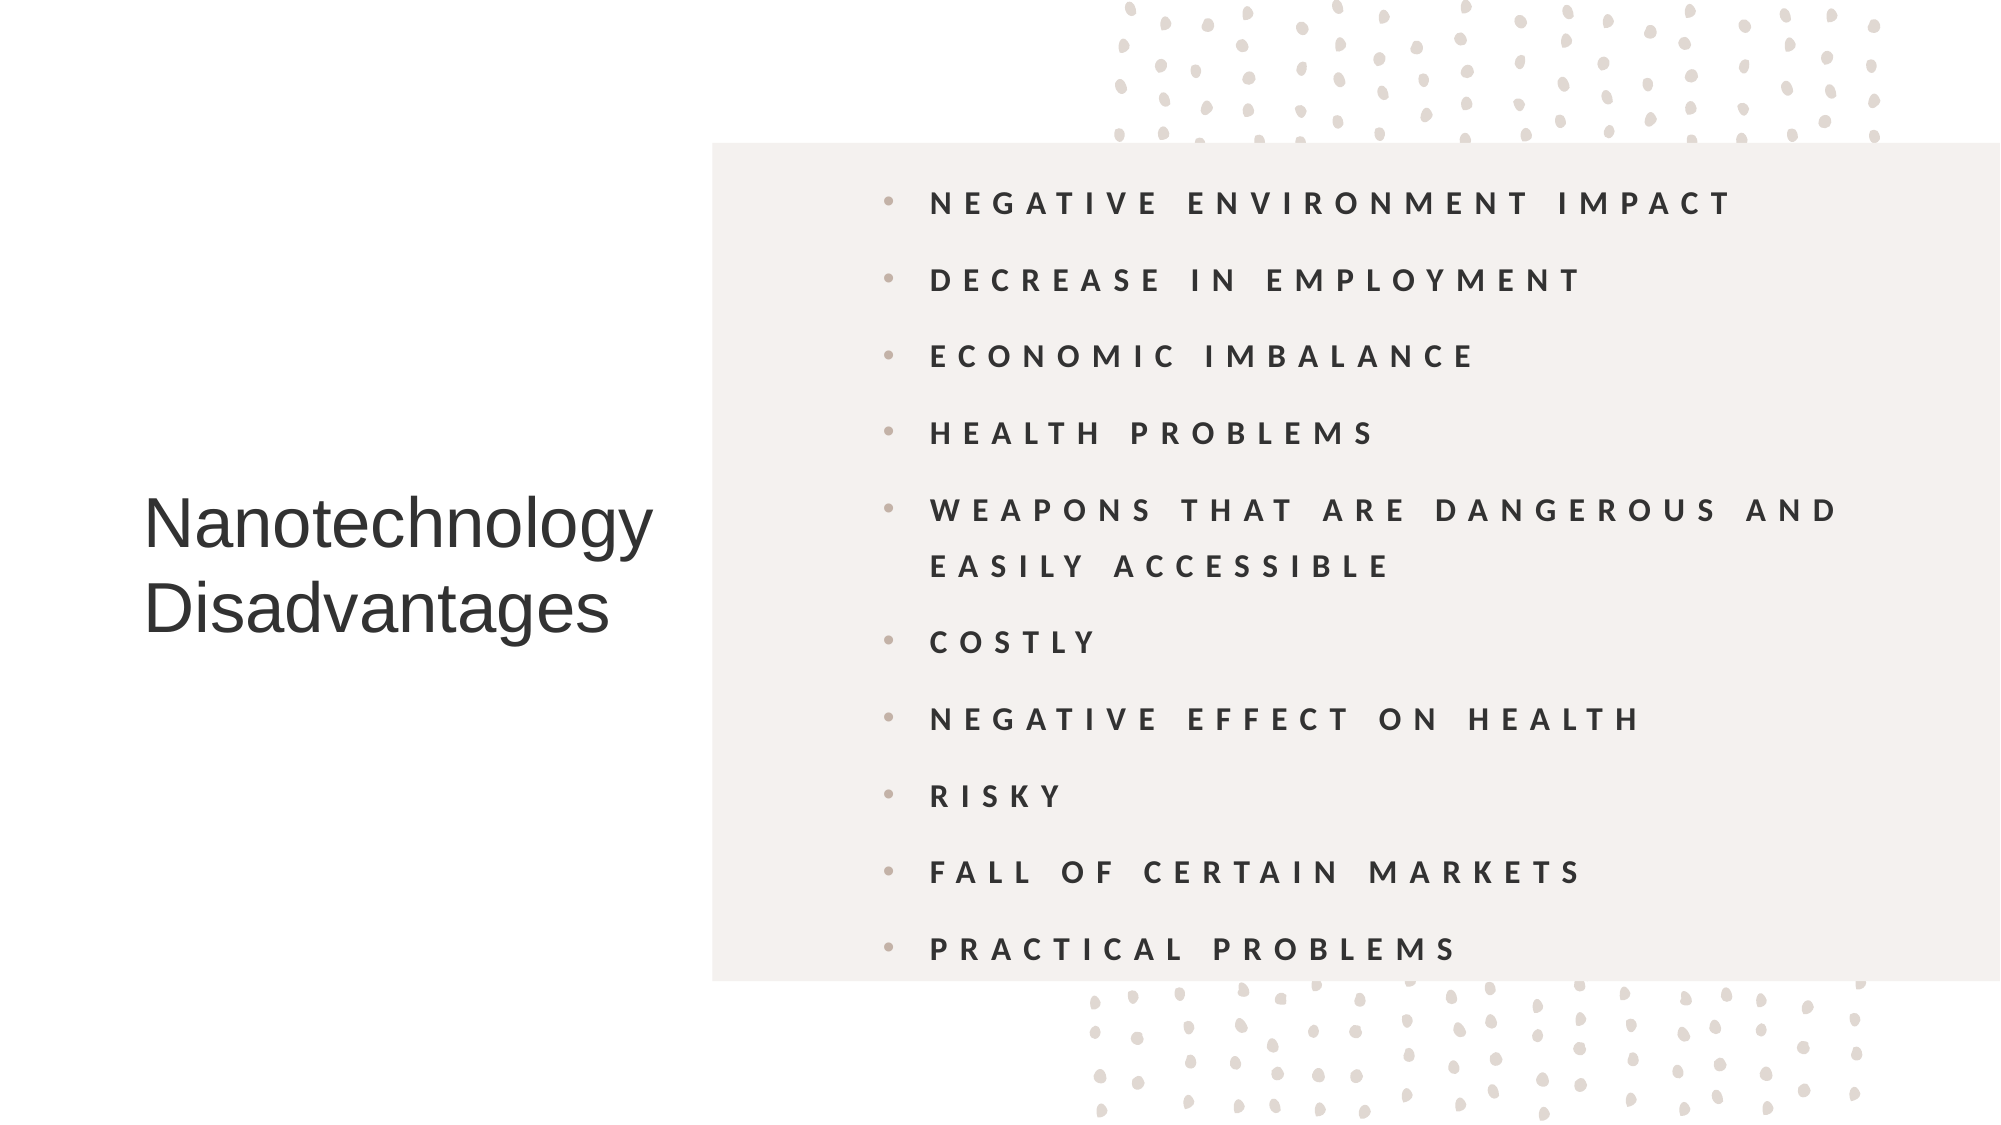

Negative environment impact
Decrease in employment
Economic imbalance
Health Problems
Weapons that are dangerous and easily accessible
Costly
Negative effect on health
Risky
Fall of certain markets
Practical problems

# Nanotechnology Disadvantages